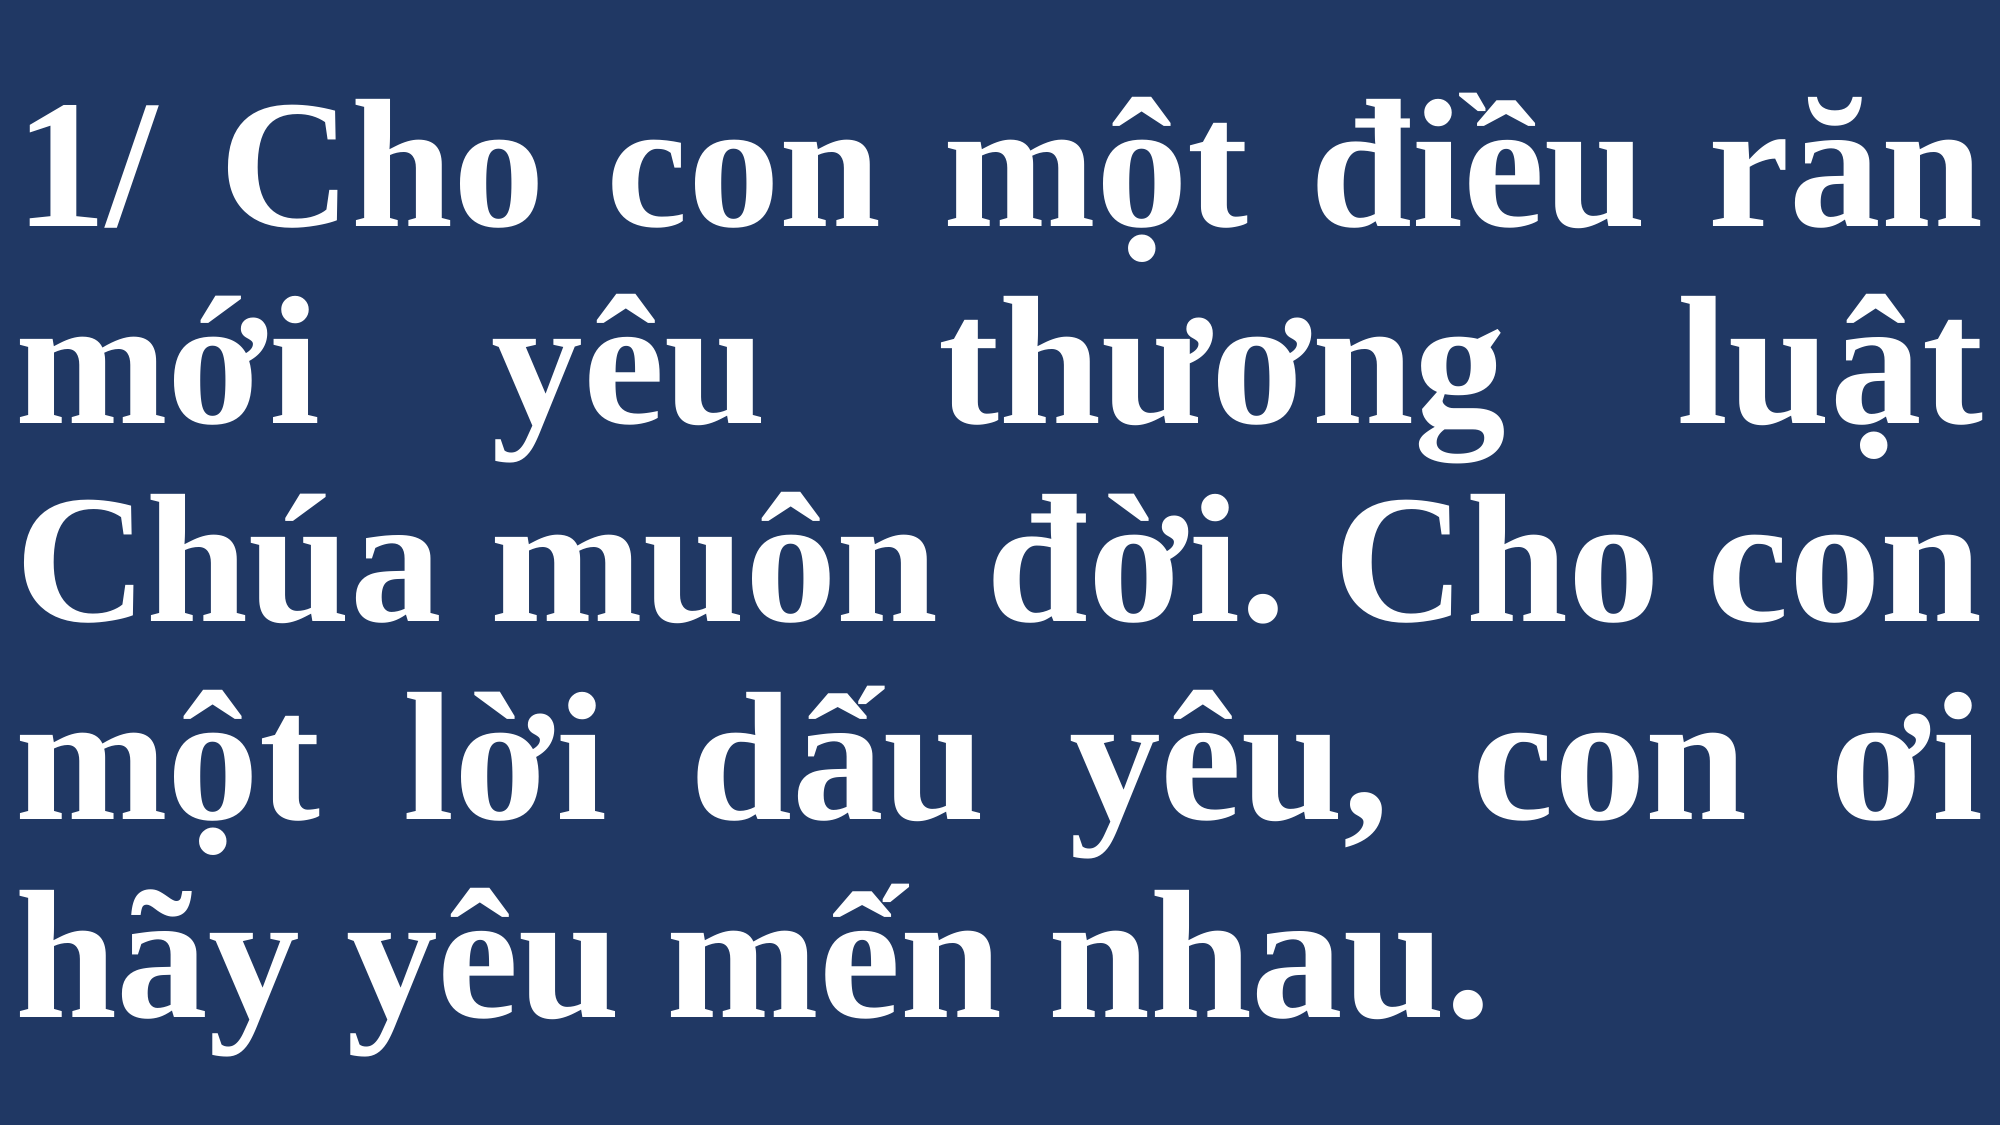

# 1/ Cho con một điều răn mới yêu thương luật Chúa muôn đời. Cho con một lời dấu yêu, con ơi hãy yêu mến nhau.